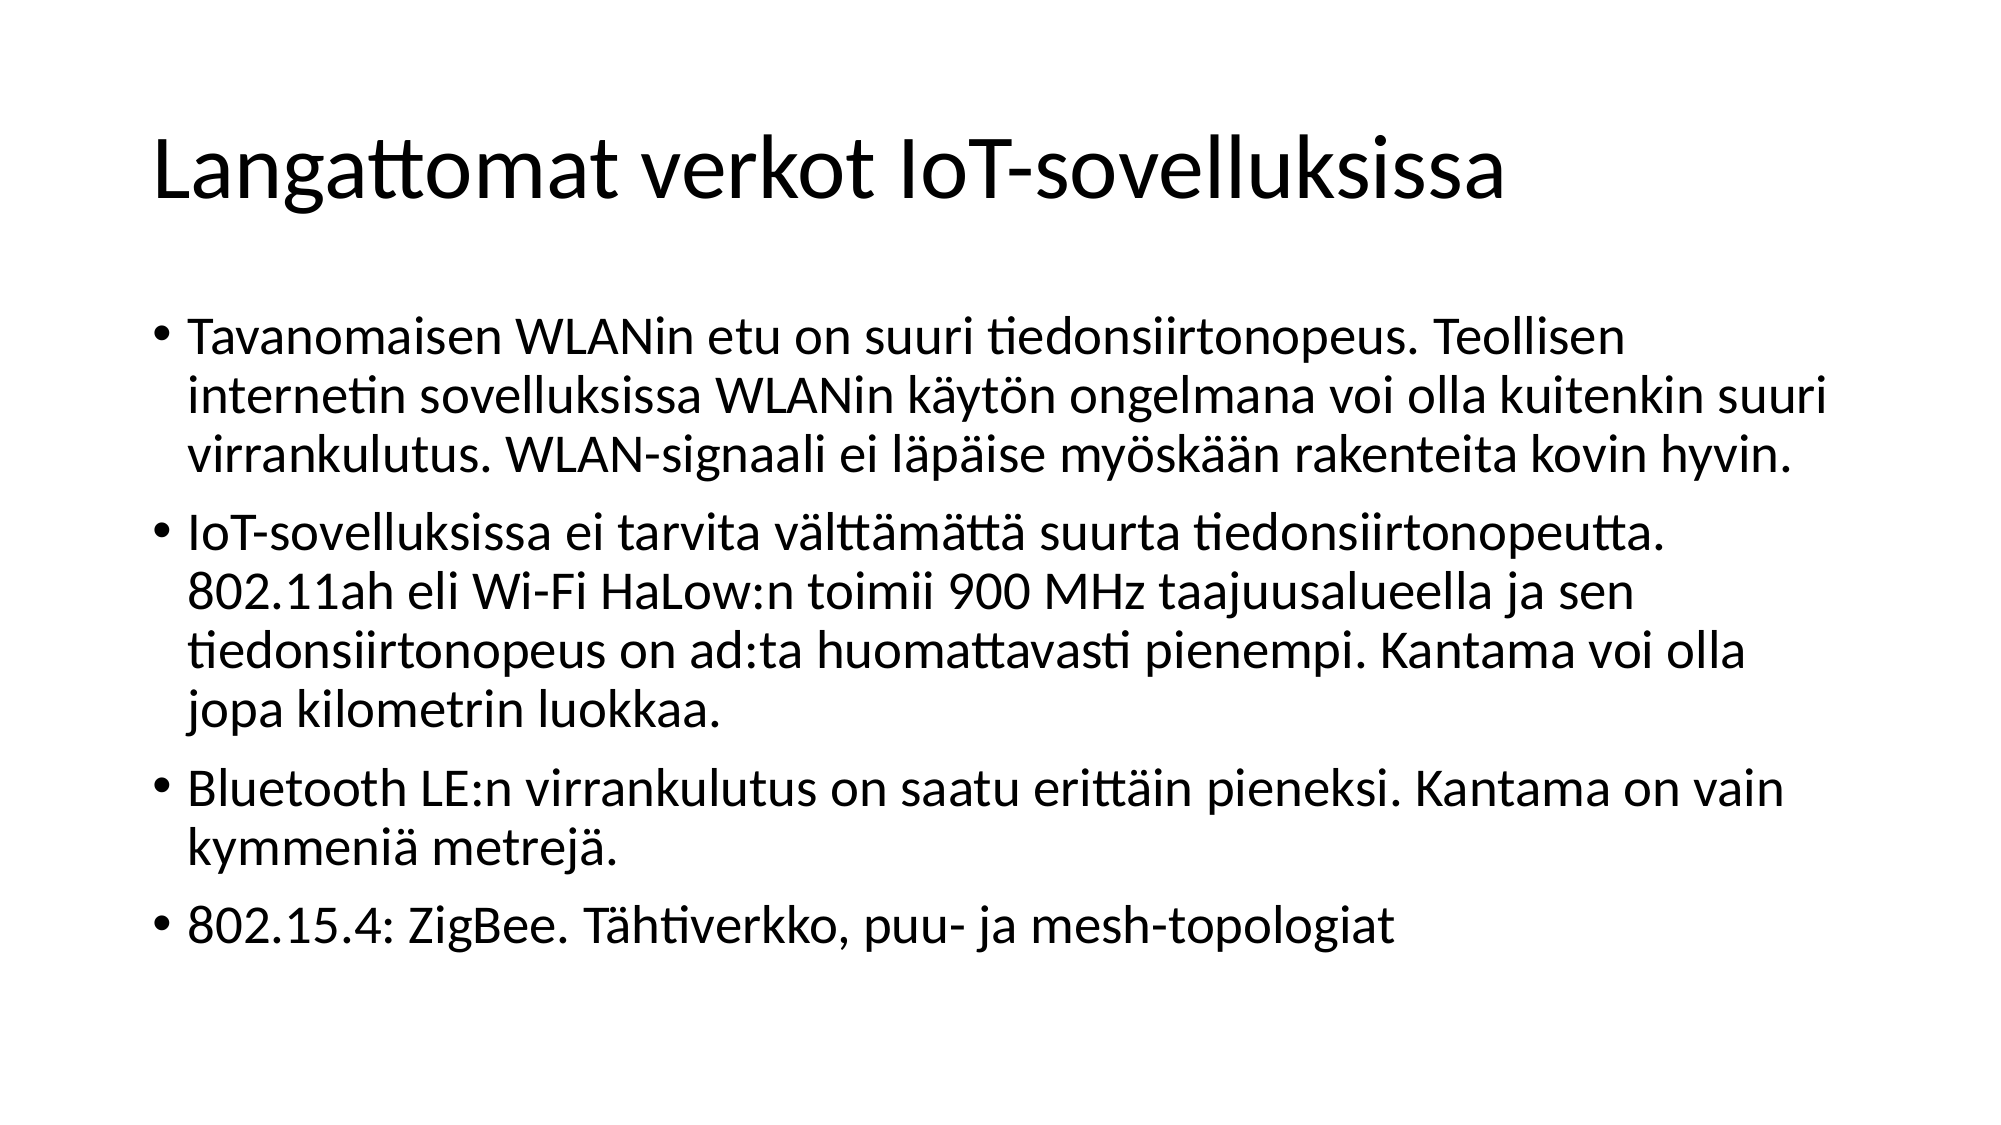

# Langattomat verkot IoT-sovelluksissa
Tavanomaisen WLANin etu on suuri tiedonsiirtonopeus. Teollisen internetin sovelluksissa WLANin käytön ongelmana voi olla kuitenkin suuri virrankulutus. WLAN-signaali ei läpäise myöskään rakenteita kovin hyvin.
IoT-sovelluksissa ei tarvita välttämättä suurta tiedonsiirtonopeutta. 802.11ah eli Wi-Fi HaLow:n toimii 900 MHz taajuusalueella ja sen tiedonsiirtonopeus on ad:ta huomattavasti pienempi. Kantama voi olla jopa kilometrin luokkaa.
Bluetooth LE:n virrankulutus on saatu erittäin pieneksi. Kantama on vain kymmeniä metrejä.
802.15.4: ZigBee. Tähtiverkko, puu- ja mesh-topologiat